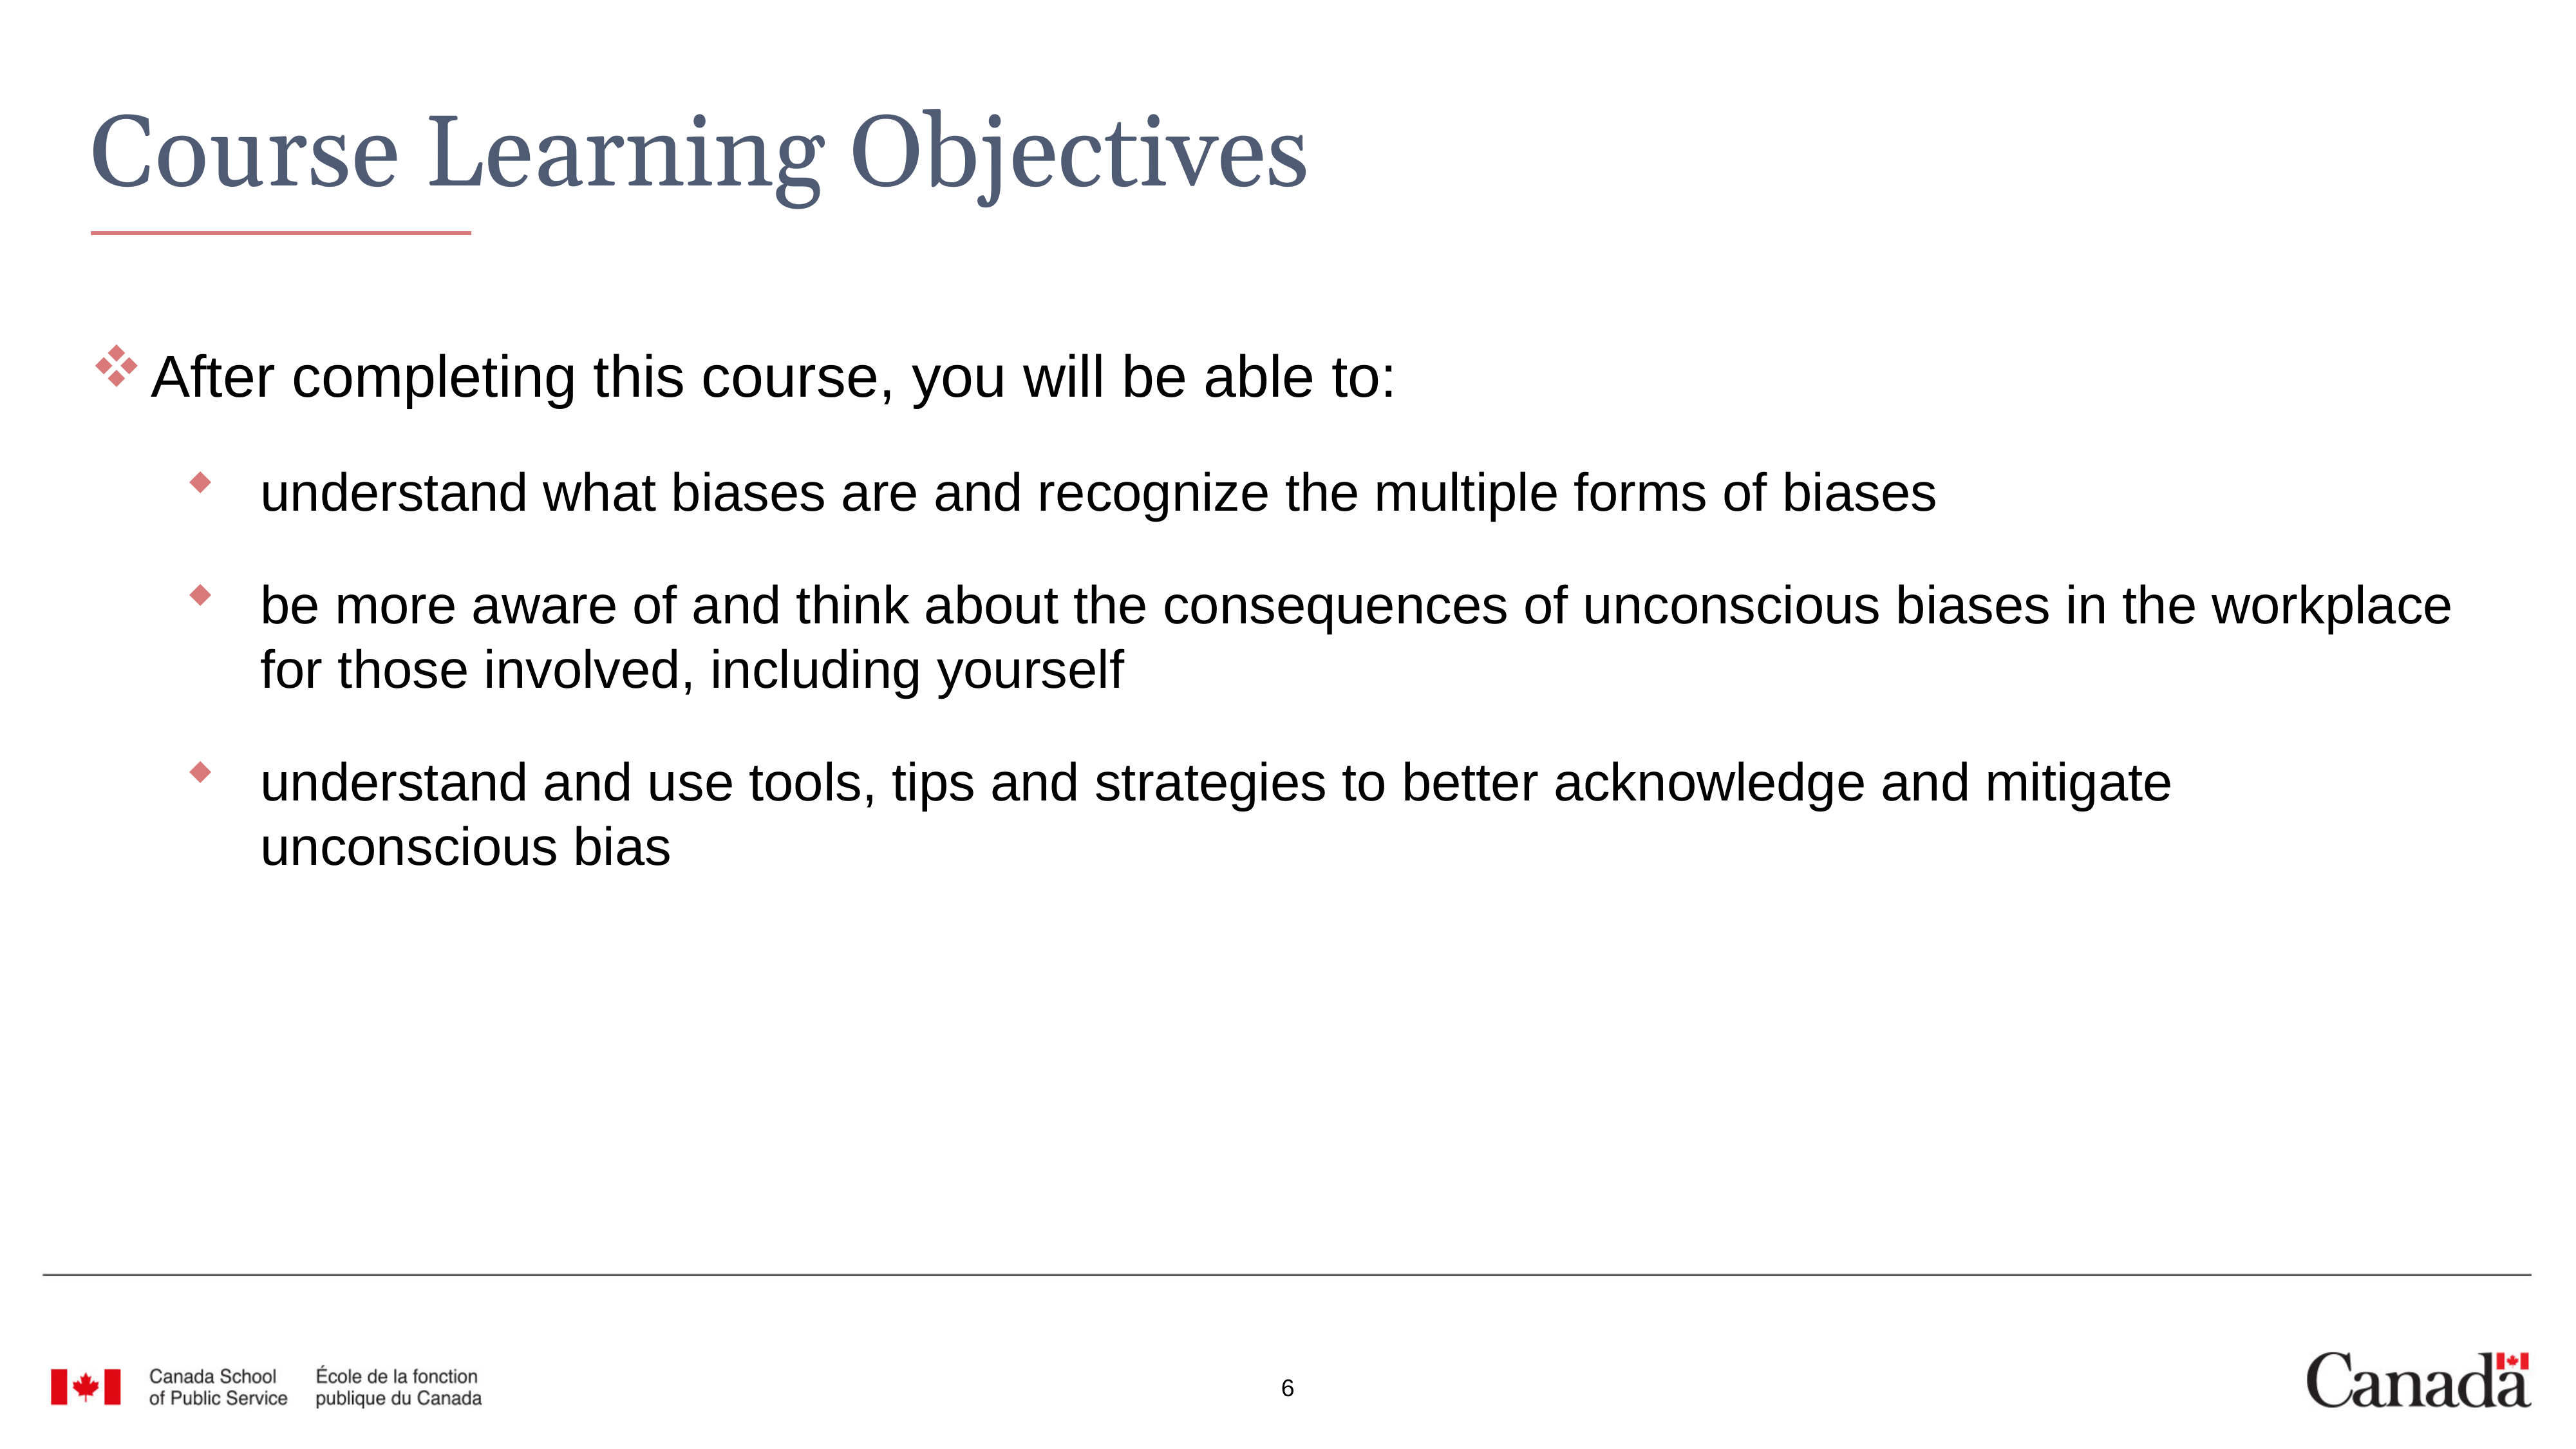

# Course Learning Objectives

After completing this course, you will be able to:
understand what biases are and recognize the multiple forms of biases
be more aware of and think about the consequences of unconscious biases in the workplace for those involved, including yourself
understand and use tools, tips and strategies to better acknowledge and mitigate unconscious bias

6